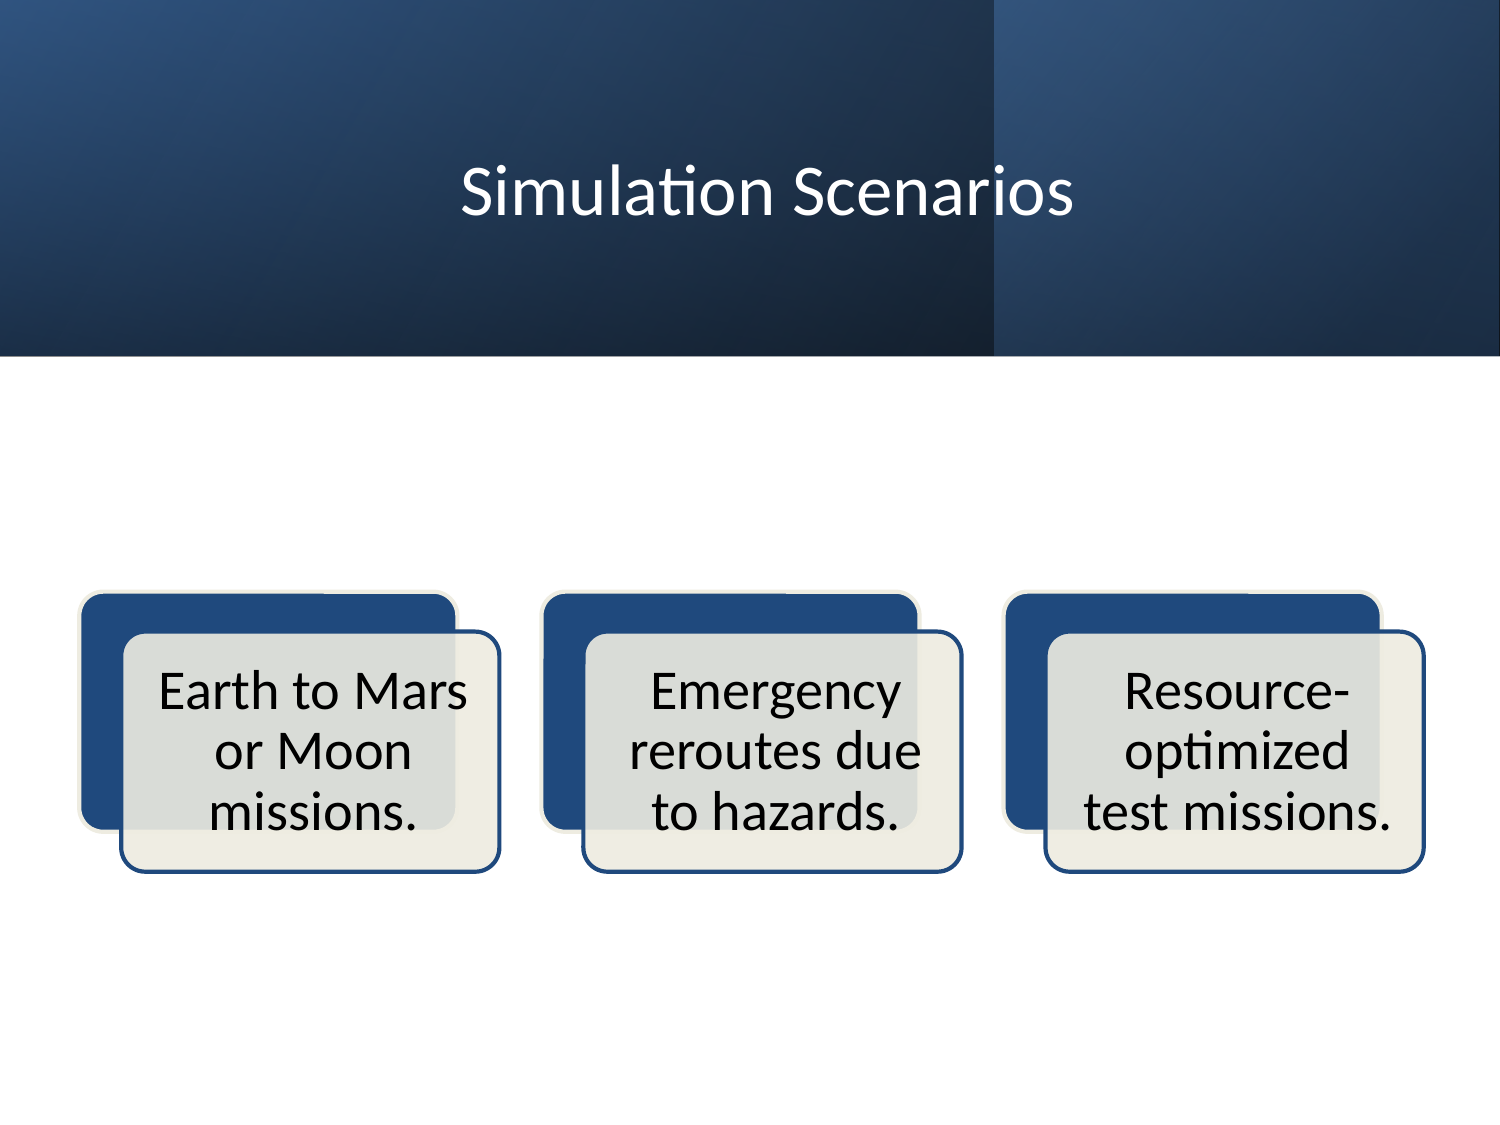

# Simulation Scenarios
Earth to Mars or Moon missions.
Emergency reroutes due to hazards.
Resource-optimized test missions.